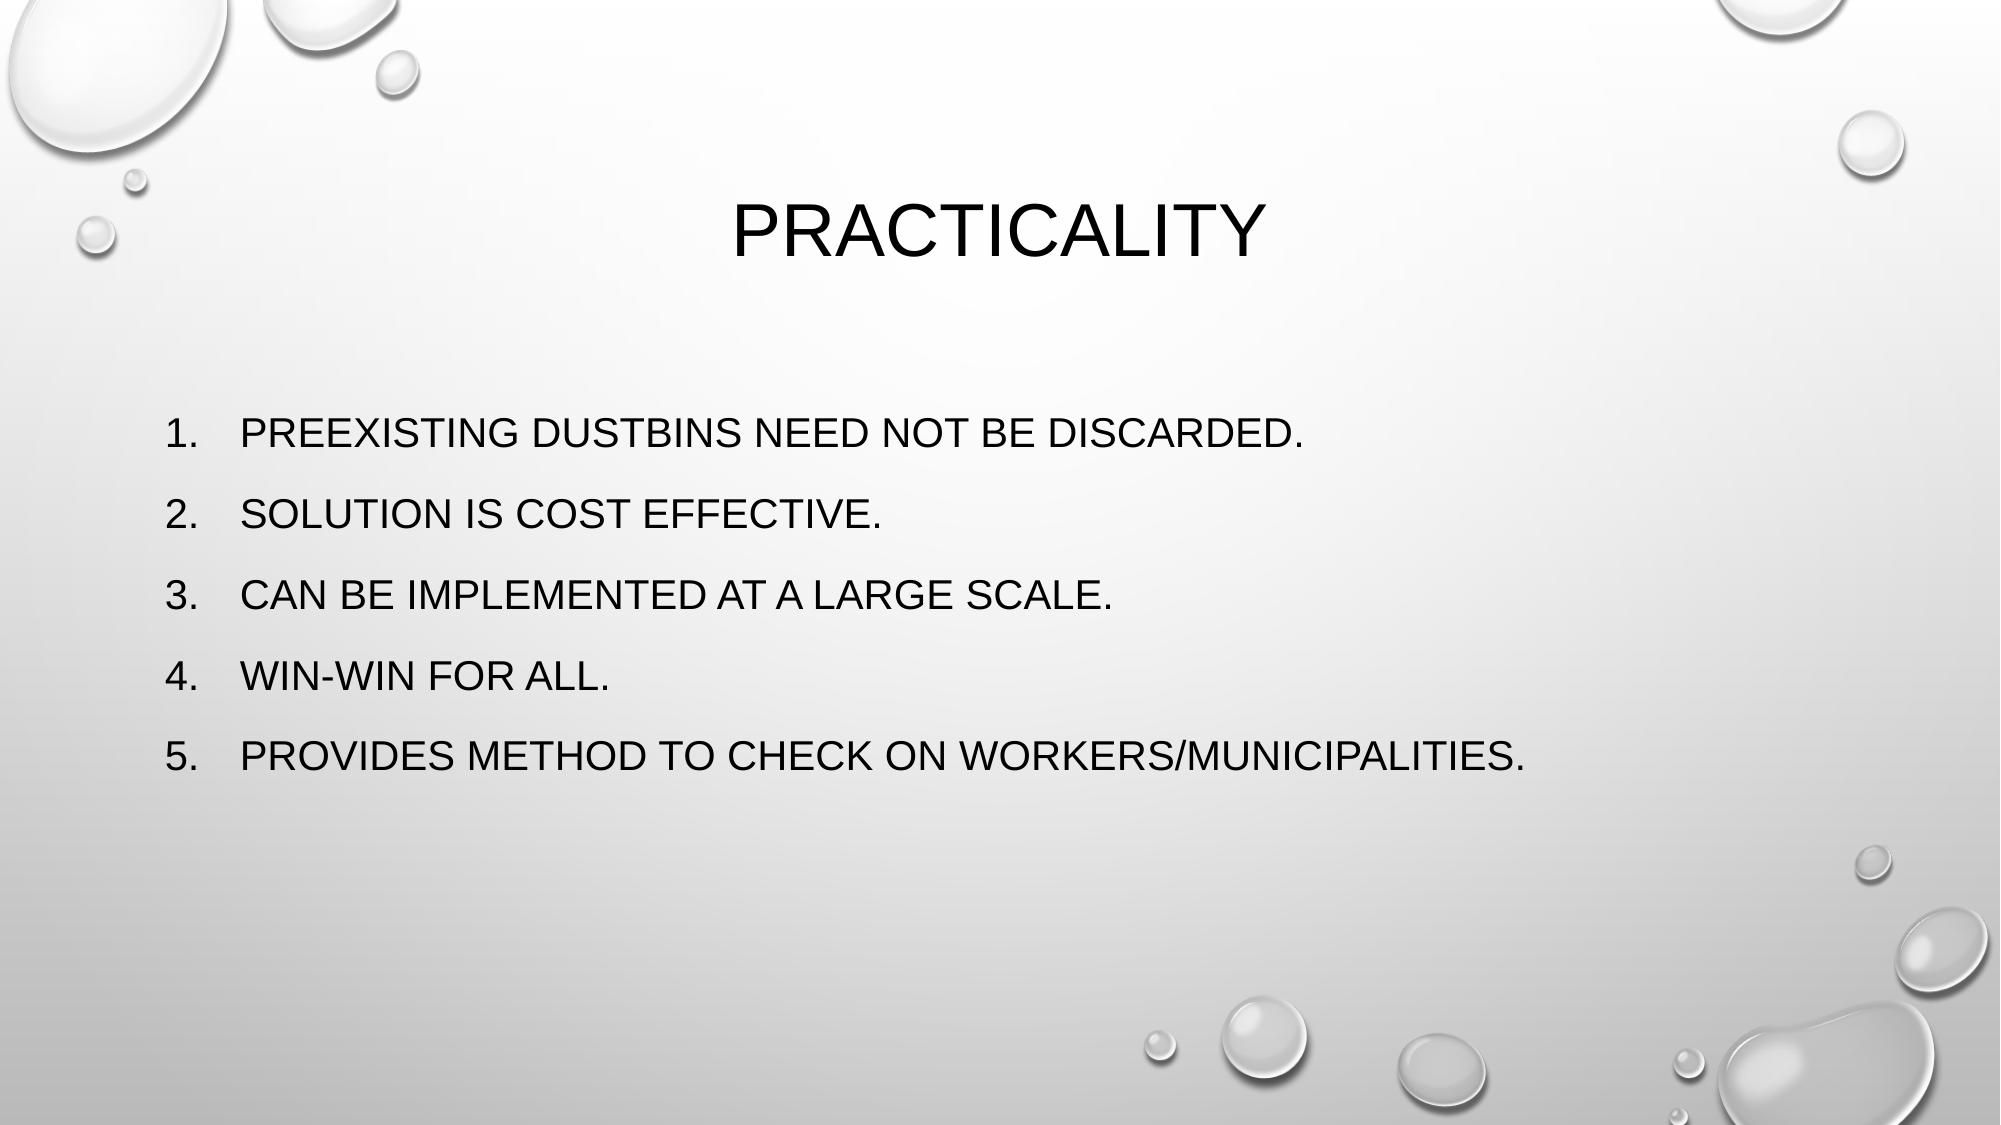

# practicality
Preexisting dustbins need not be discarded.
Solution is cost effective.
Can be implemented at a large scale.
Win-win for all.
Provides method to check on workers/municipalities.